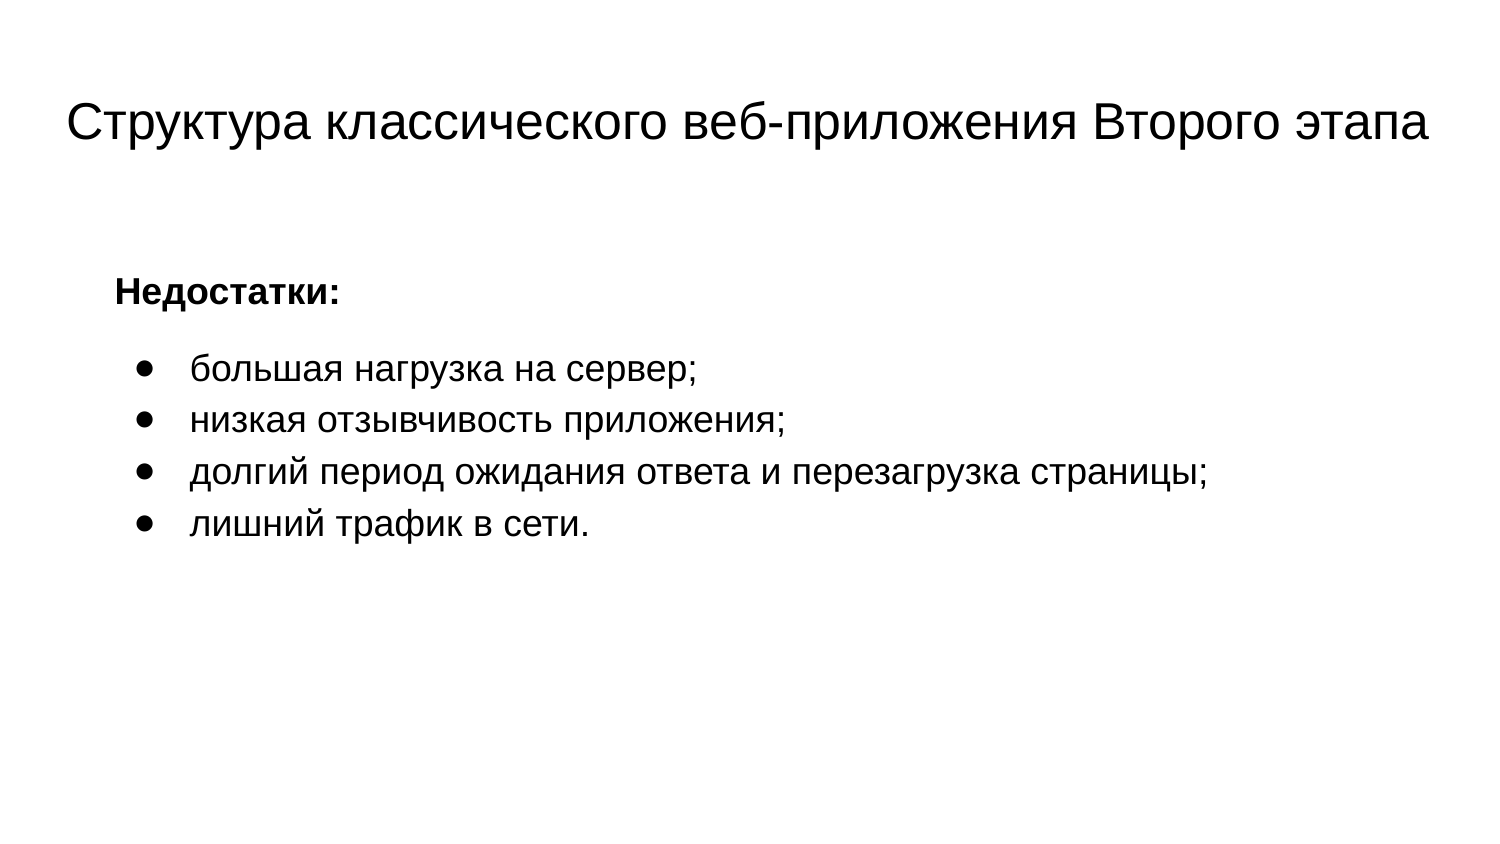

# Структура классического веб-приложения Второго этапа
Недостатки:
большая нагрузка на сервер;
низкая отзывчивость приложения;
долгий период ожидания ответа и перезагрузка страницы;
лишний трафик в сети.